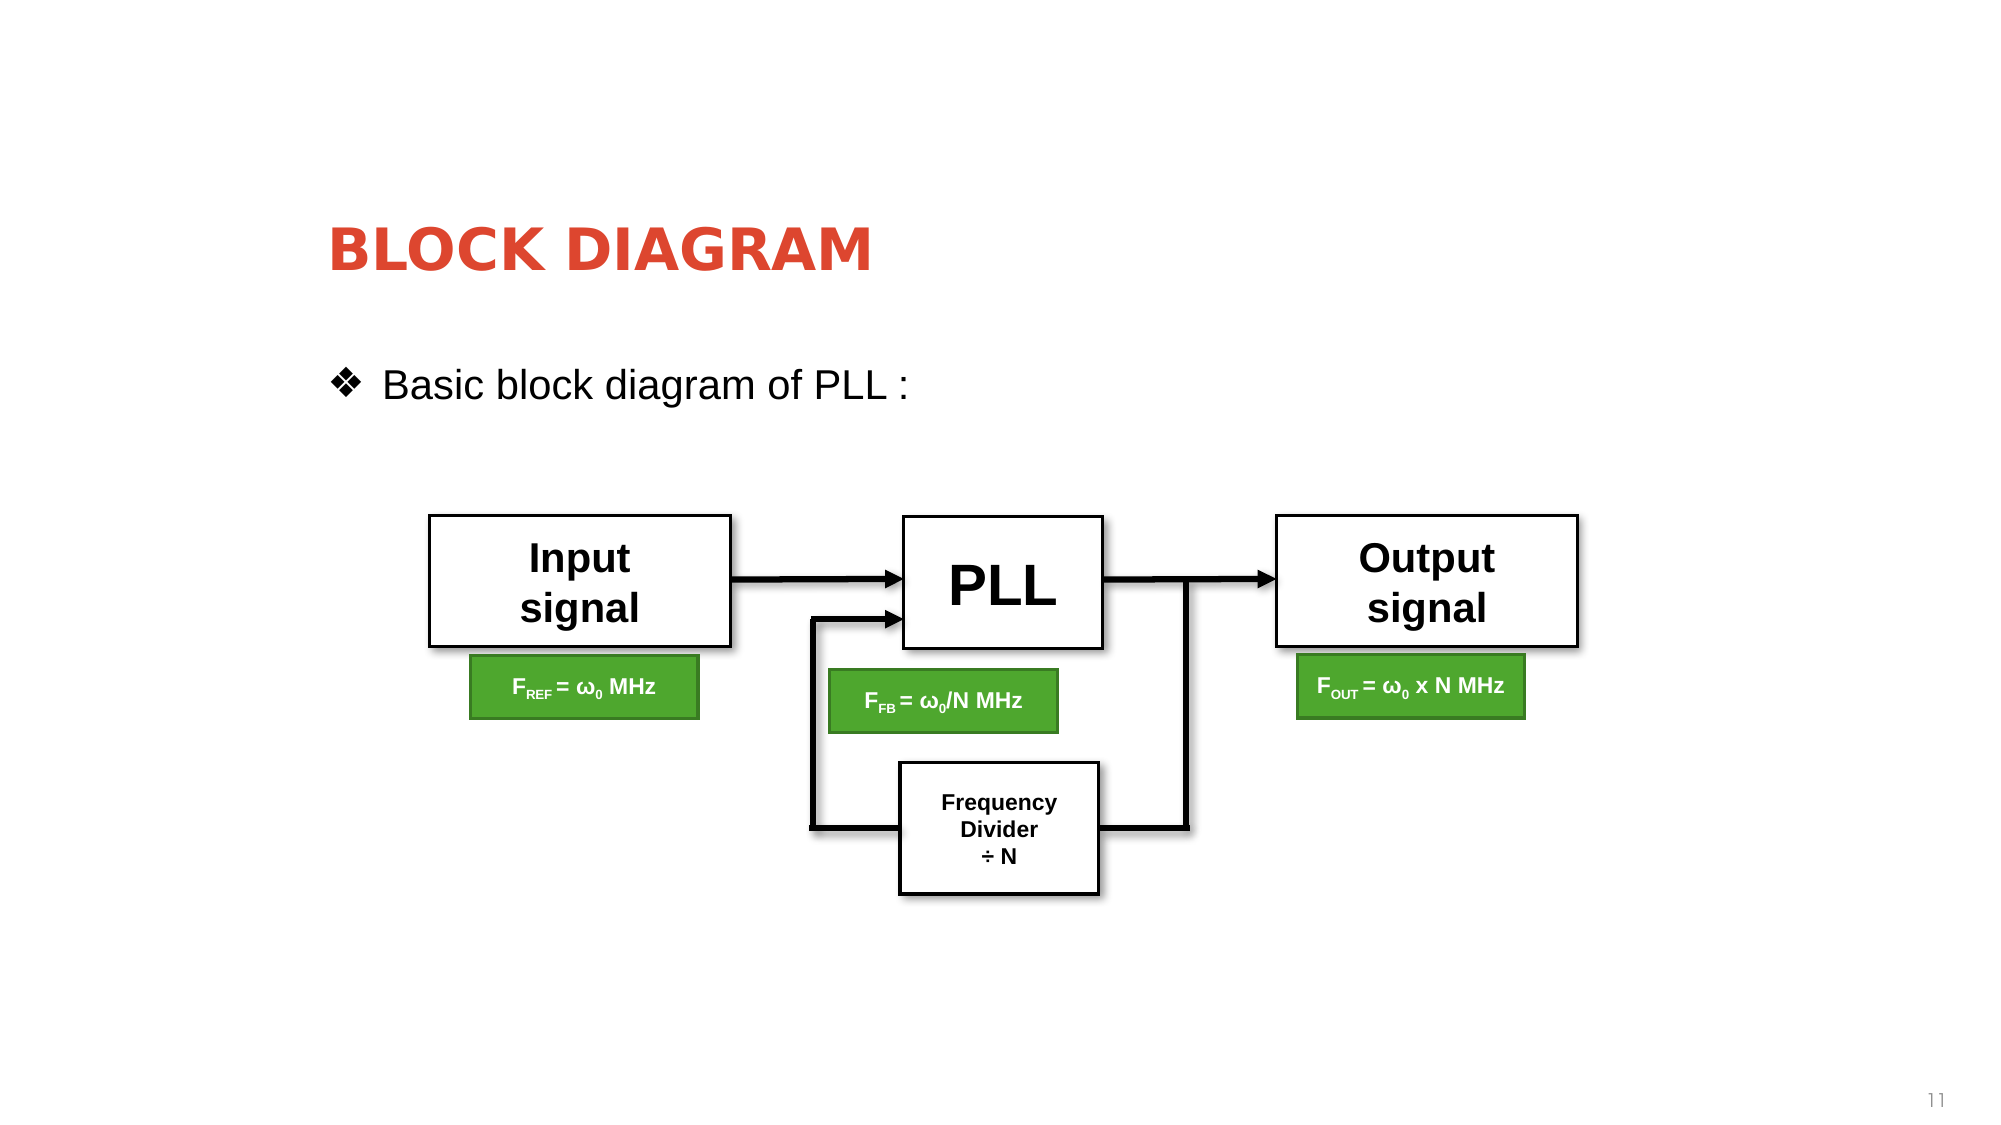

# BLOCK DIAGRAM
Basic block diagram of PLL :
Input
signal
Output
signal
PLL
FOUT = ω0 x N MHz
FREF = ω0 MHz
FFB = ω0/N MHz
Frequency Divider
÷ N
11